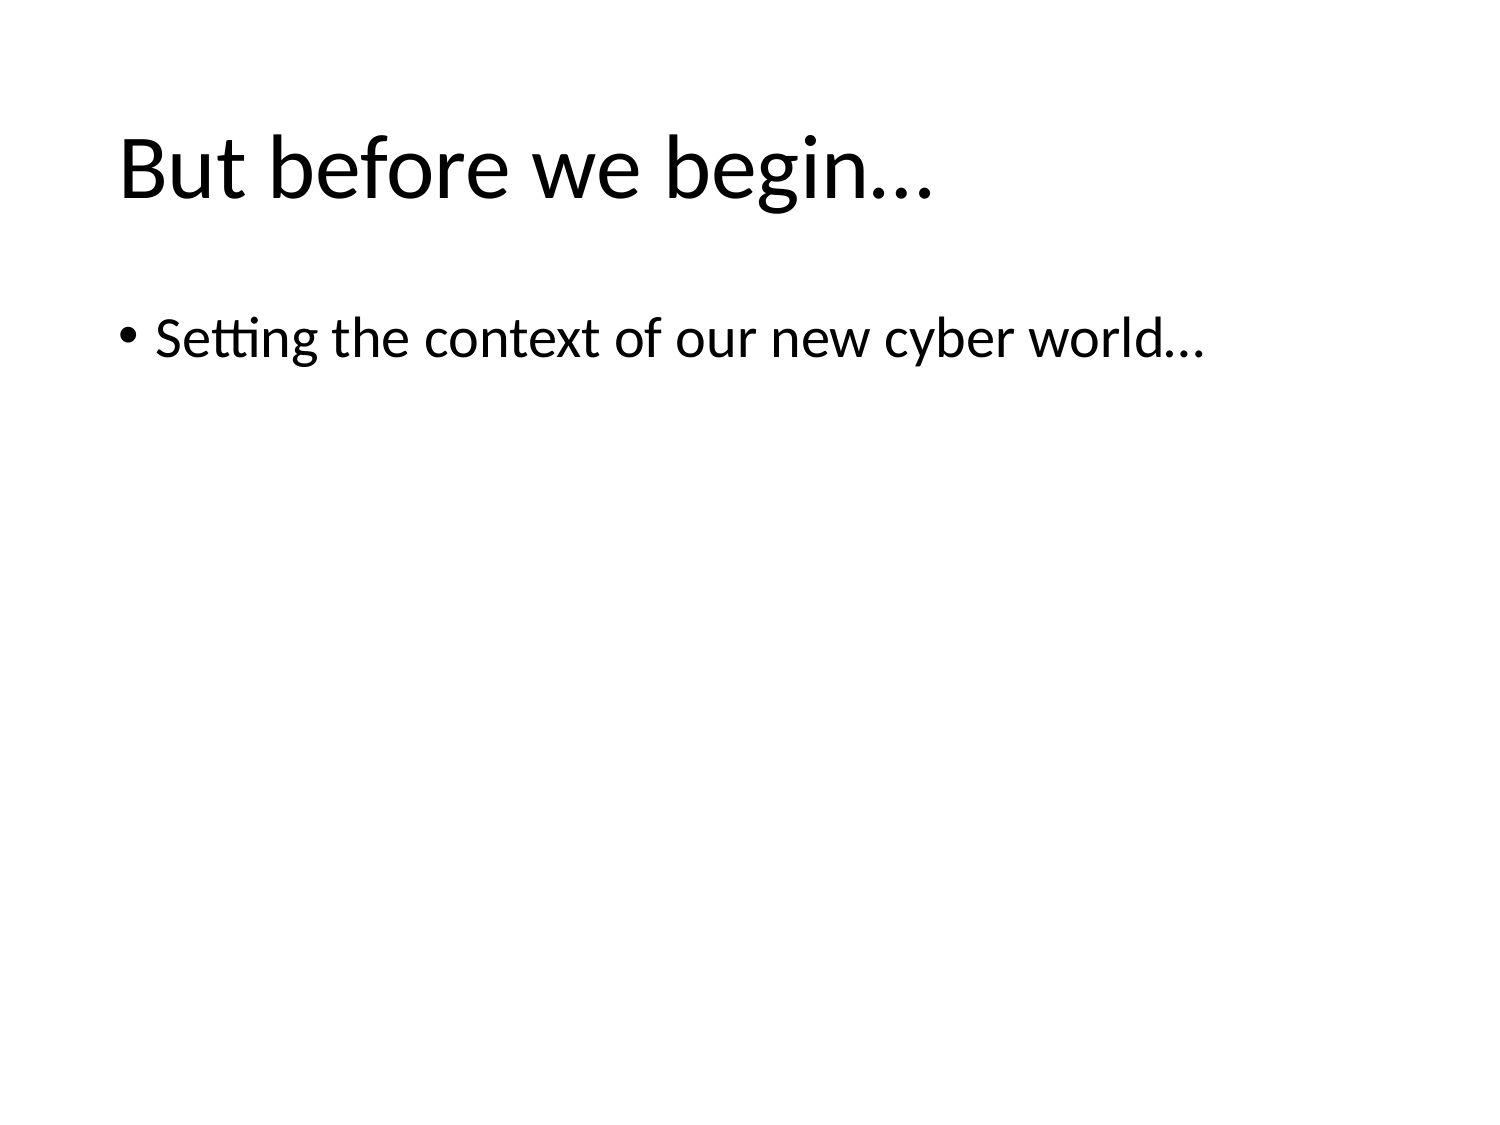

# But before we begin…
Setting the context of our new cyber world…